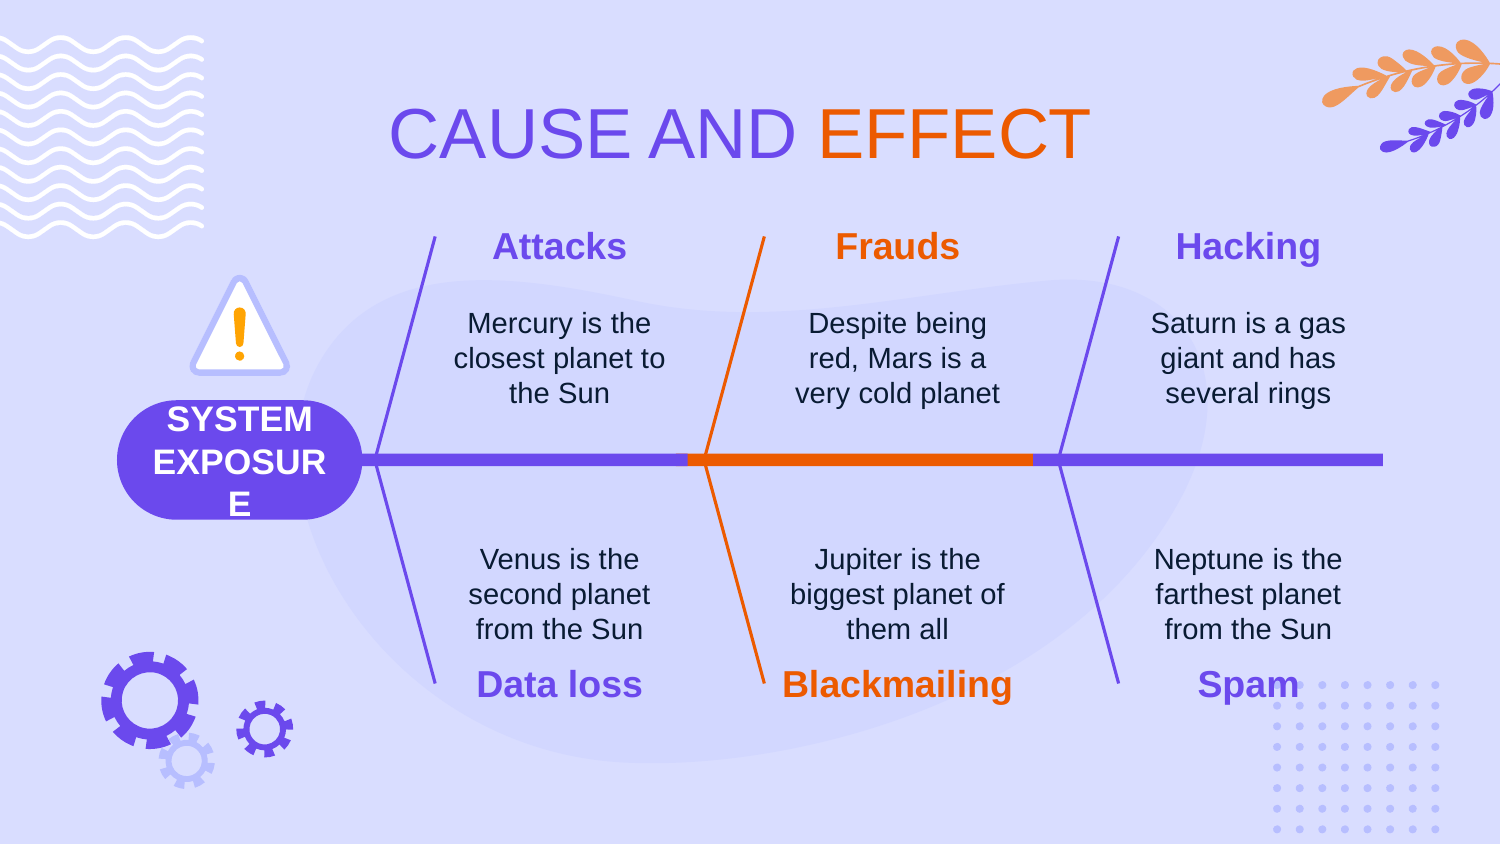

# CAUSE AND EFFECT
Attacks
Frauds
Hacking

Mercury is the closest planet to the Sun
Despite being red, Mars is a very cold planet
Saturn is a gas giant and has several rings
SYSTEM
EXPOSURE

Venus is the second planet from the Sun
Jupiter is the biggest planet of them all
Neptune is the farthest planet from the Sun
Data loss
Blackmailing
Spam